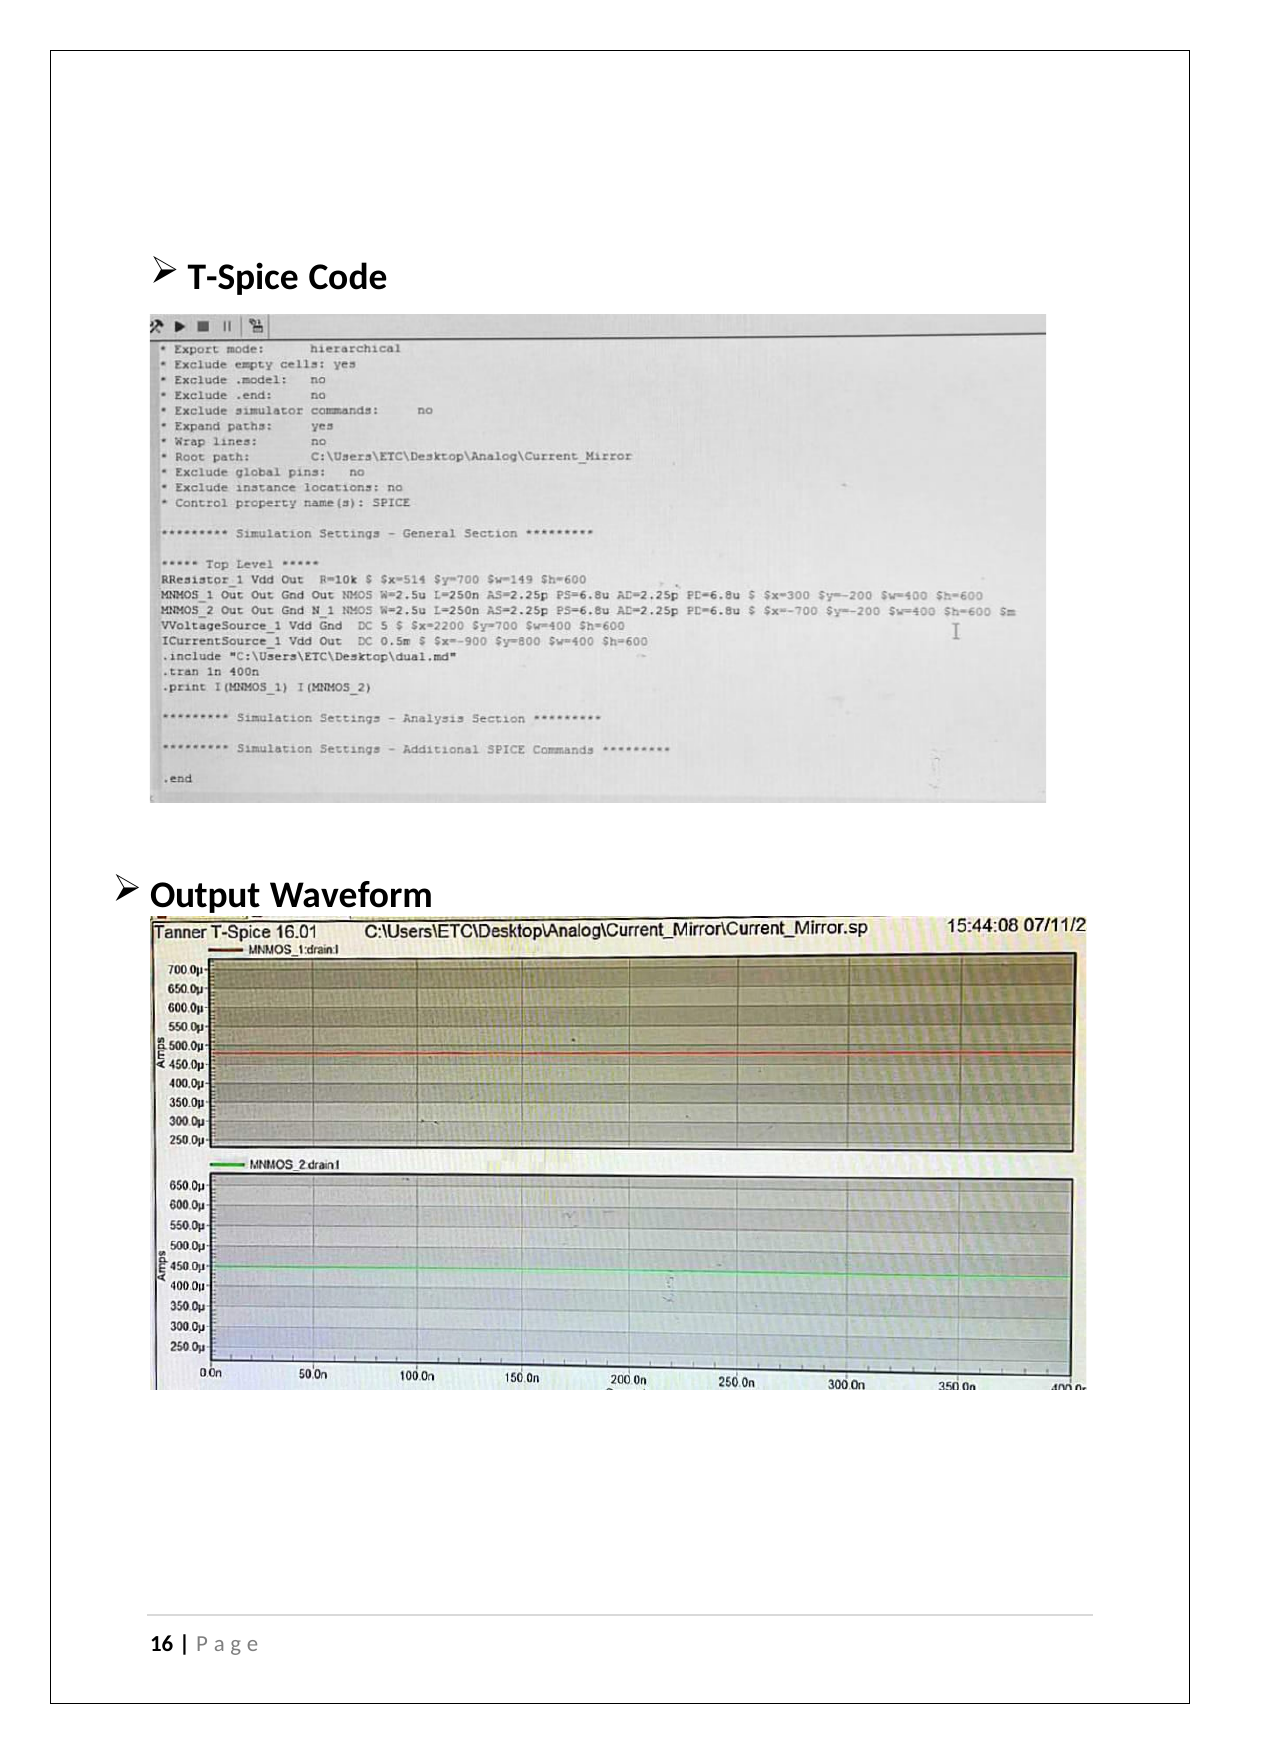

T-Spice Code

Output Waveform

16 | P a g e